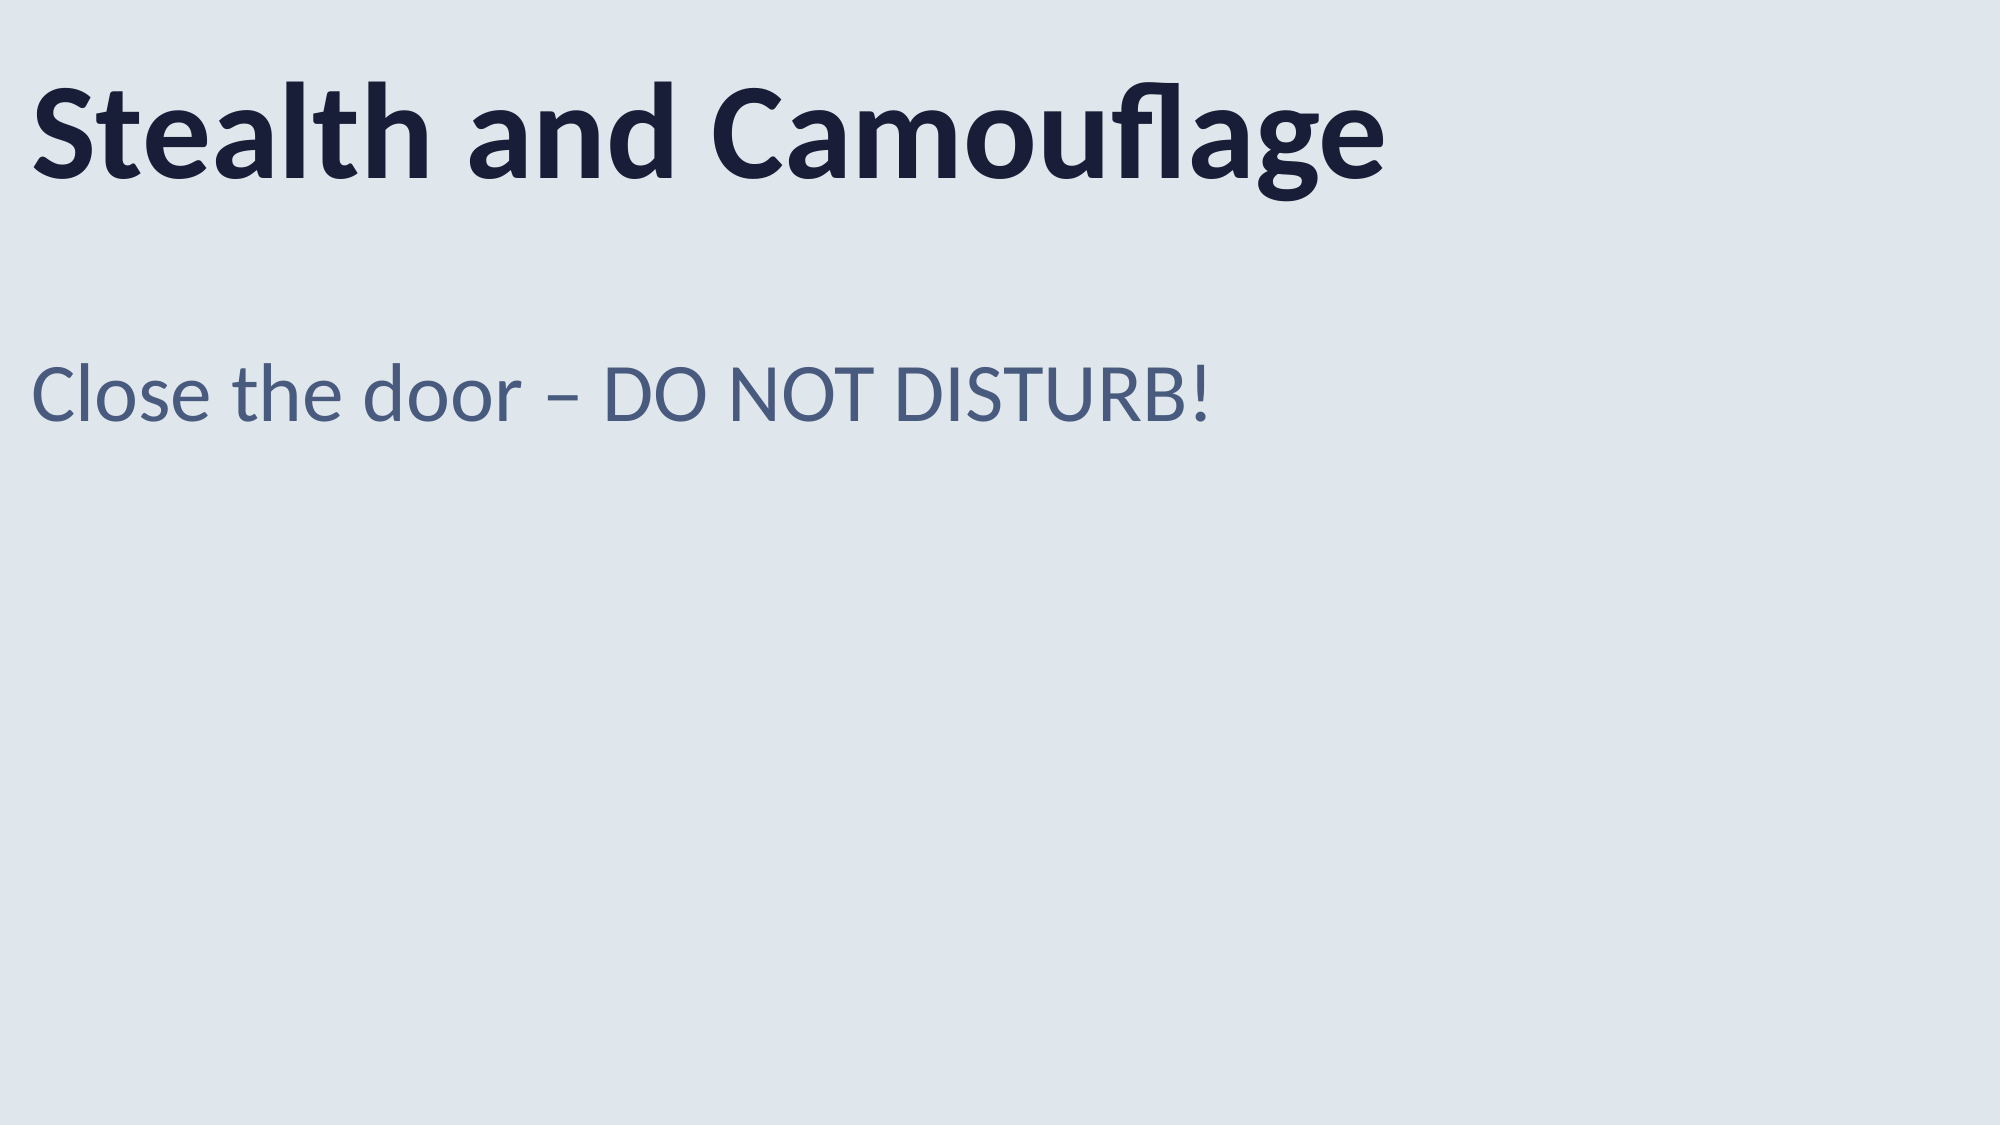

Stealth and Camouflage
Close the door – DO NOT DISTURB!